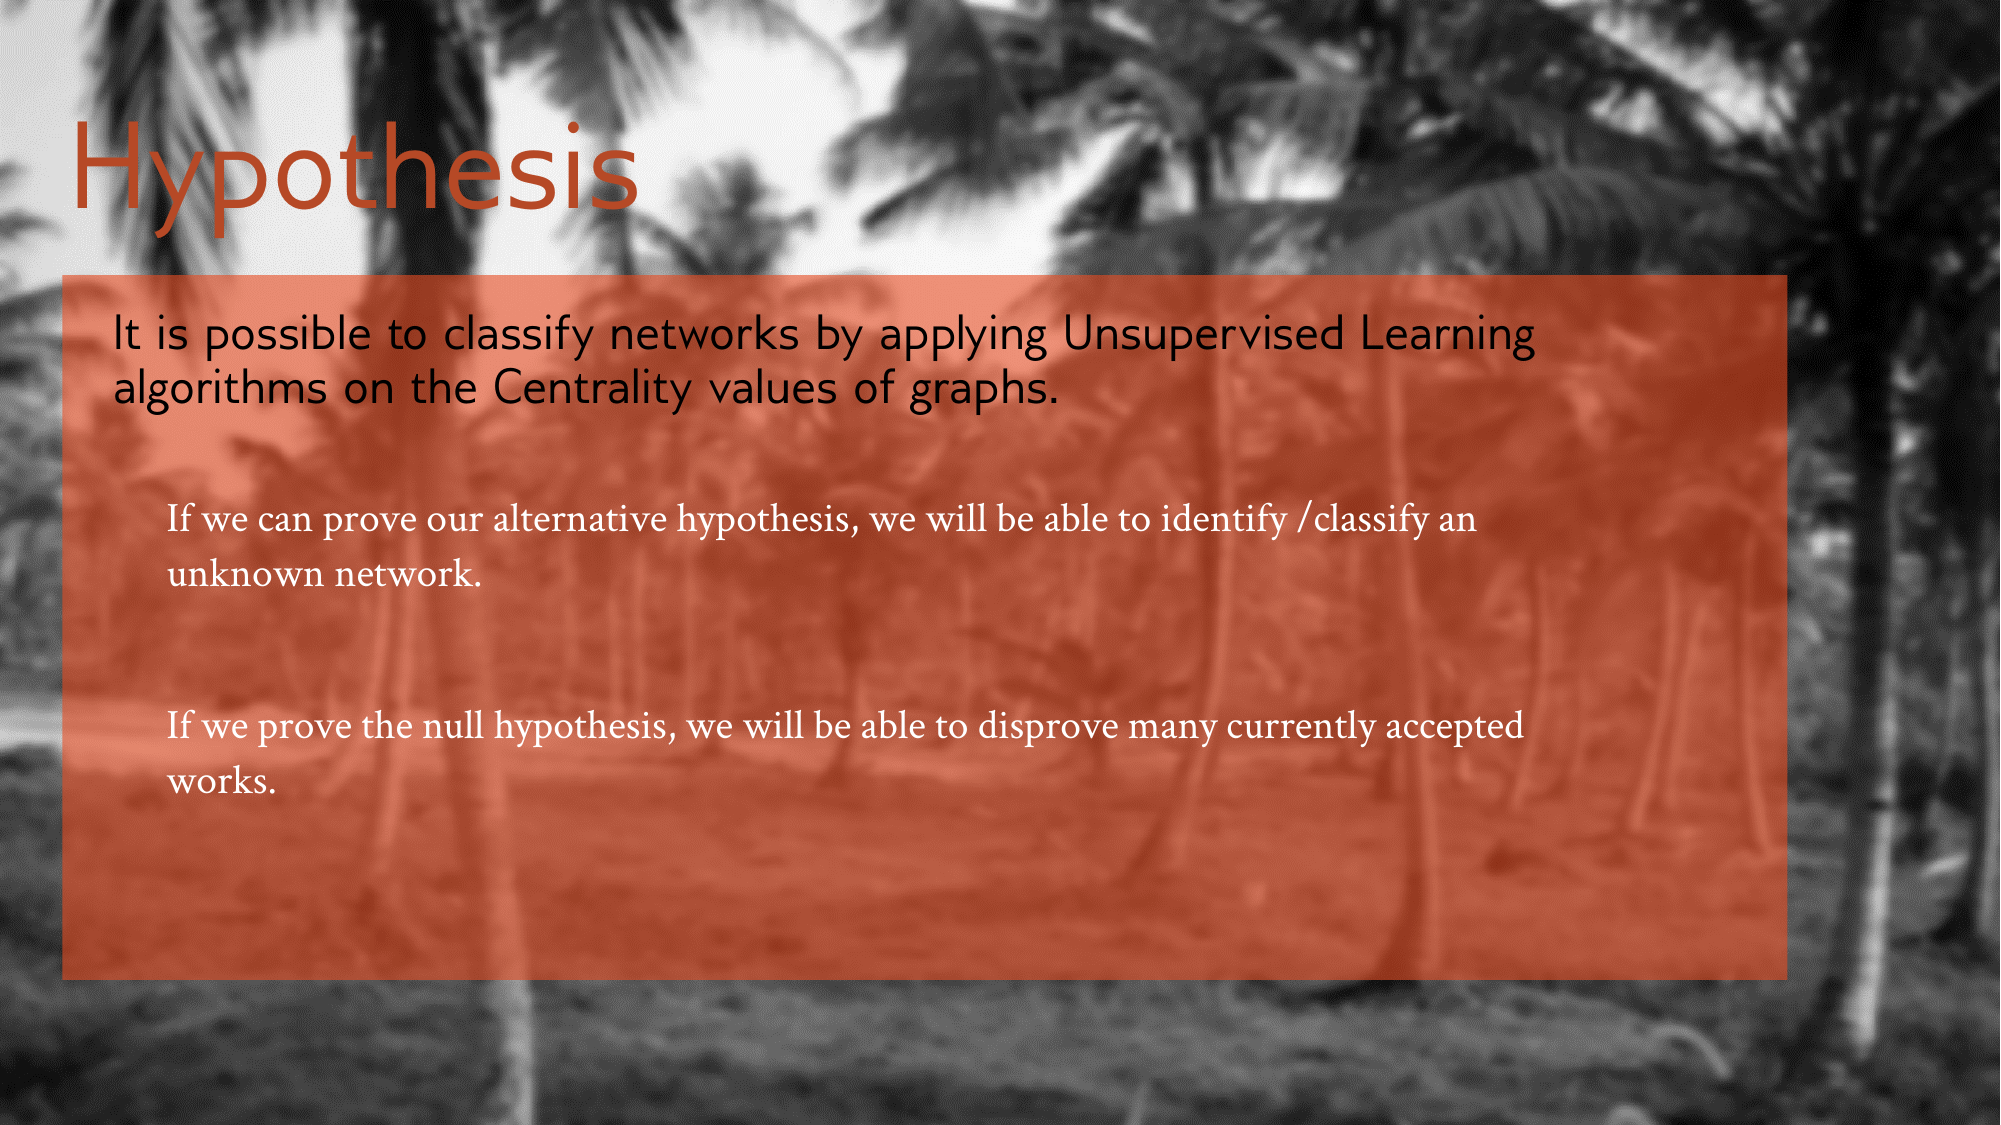

# Hypothesis

It is possible to classify networks by applying Unsupervised Learning algorithms on the Centrality values of graphs.
If we can prove our alternative hypothesis, we will be able to identify /classify an unknown network.

If we prove the null hypothesis, we will be able to disprove many currently accepted works.